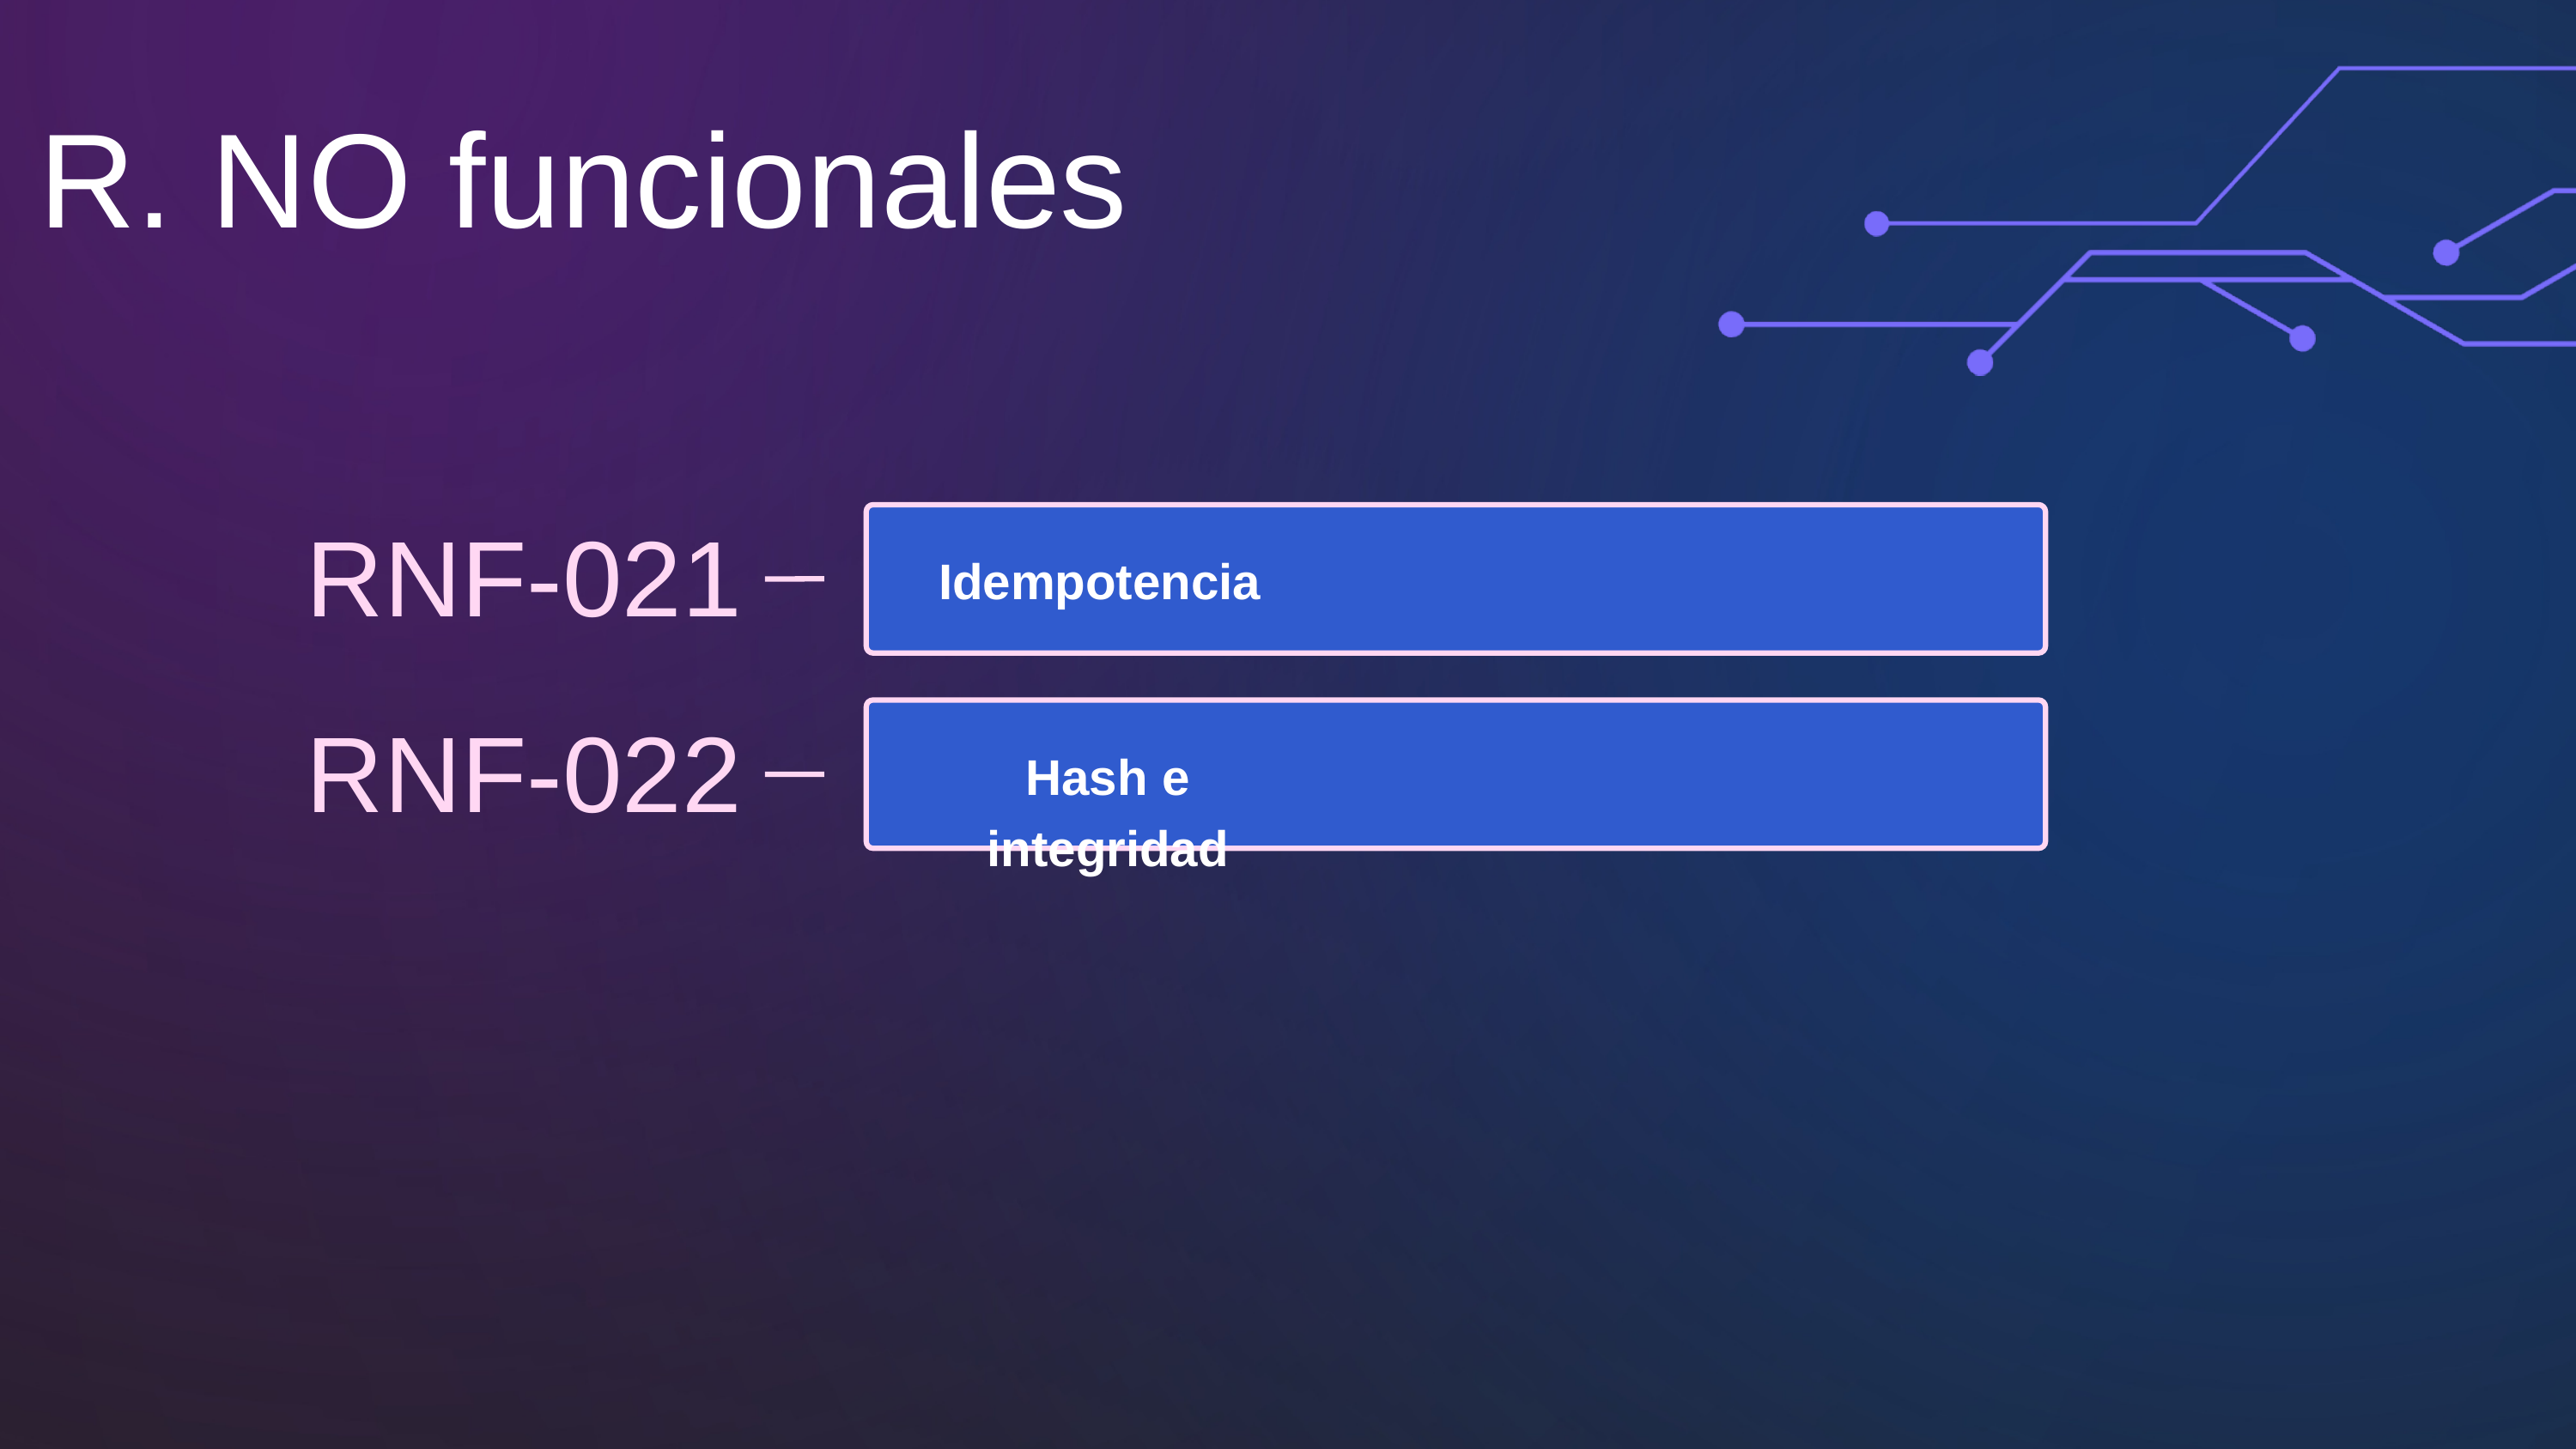

R. NO funcionales

RNF-021
Idempotencia

RNF-022
Hash e integridad